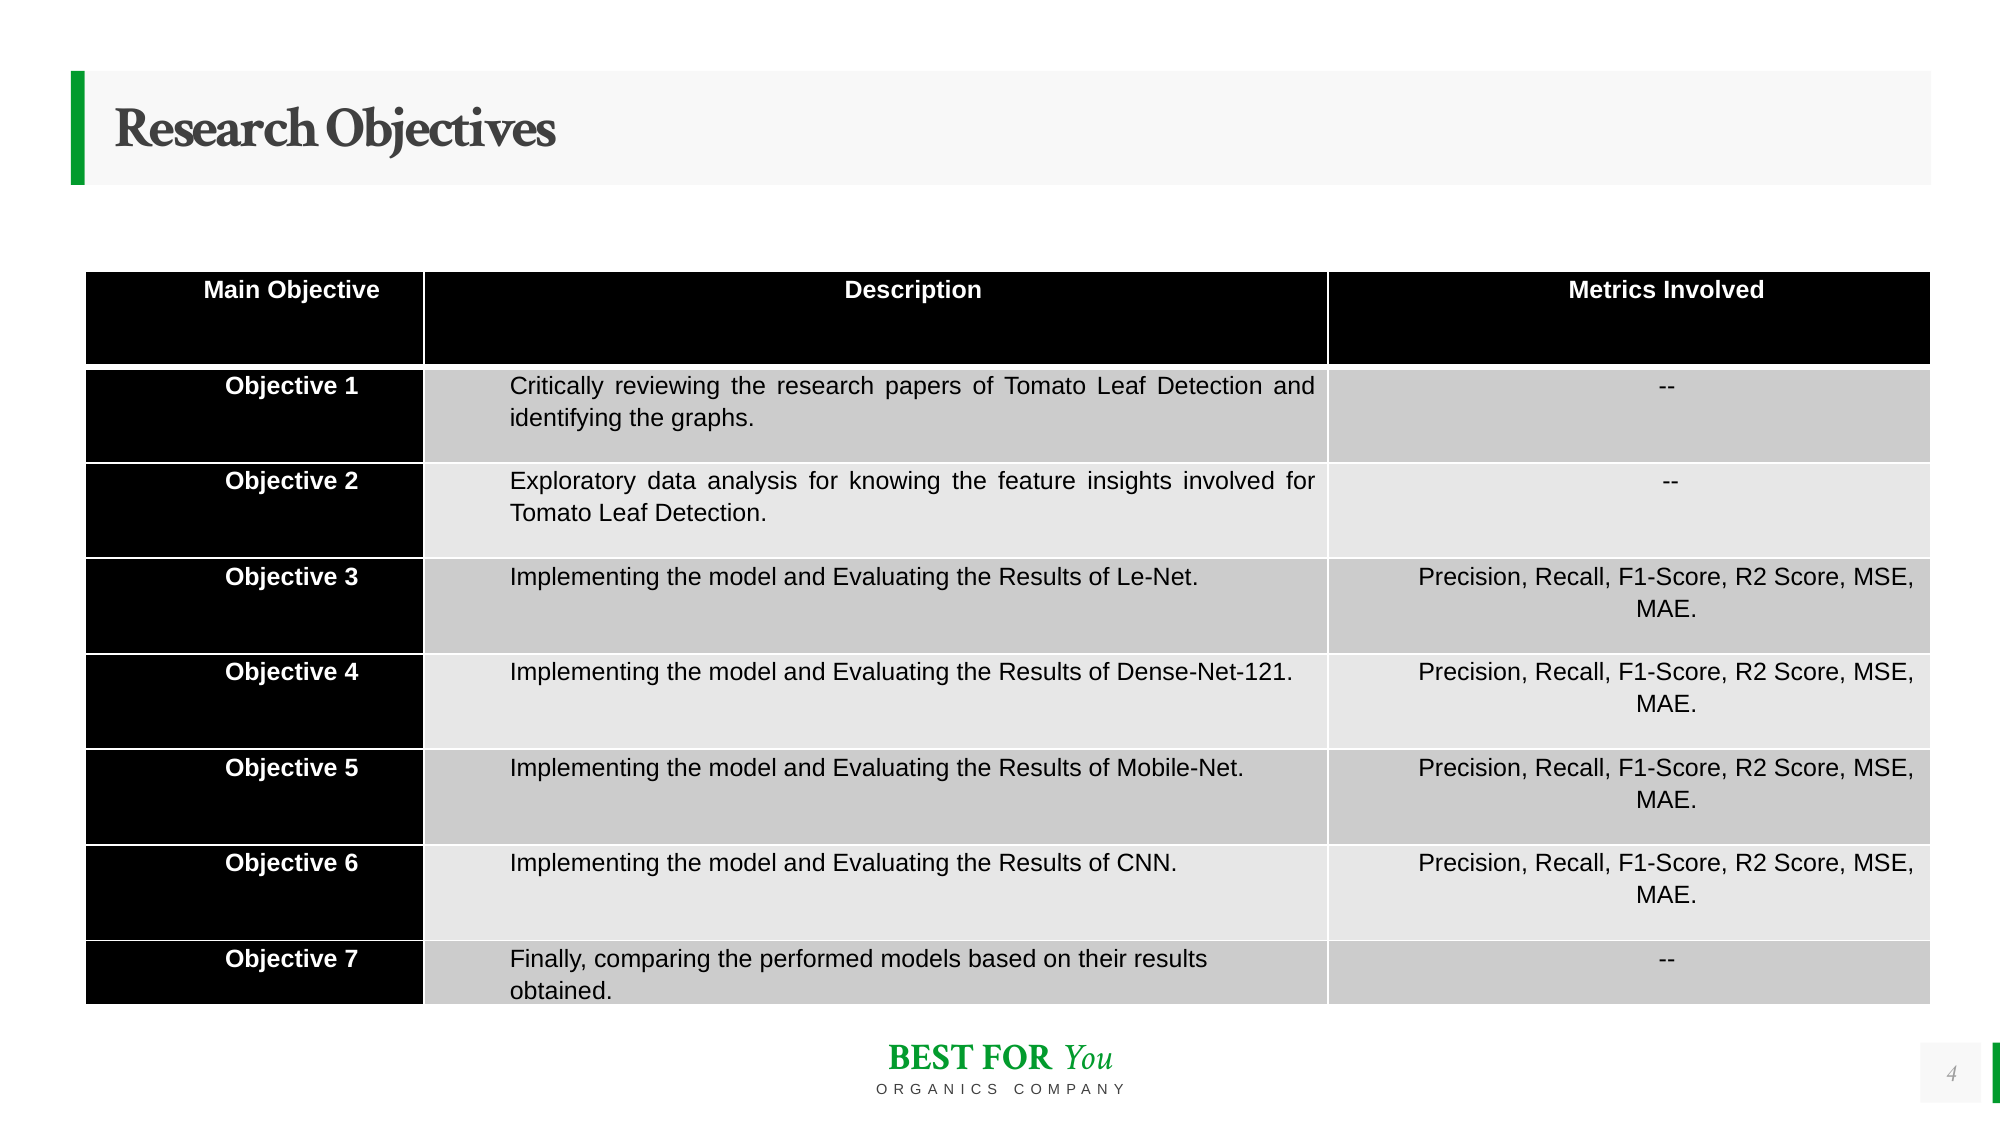

# Research Objectives
| Main Objective | Description | Metrics Involved |
| --- | --- | --- |
| Objective 1 | Critically reviewing the research papers of Tomato Leaf Detection and identifying the graphs. | -- |
| Objective 2 | Exploratory data analysis for knowing the feature insights involved for Tomato Leaf Detection. | -- |
| Objective 3 | Implementing the model and Evaluating the Results of Le-Net. | Precision, Recall, F1-Score, R2 Score, MSE, MAE. |
| Objective 4 | Implementing the model and Evaluating the Results of Dense-Net-121. | Precision, Recall, F1-Score, R2 Score, MSE, MAE. |
| Objective 5 | Implementing the model and Evaluating the Results of Mobile-Net. | Precision, Recall, F1-Score, R2 Score, MSE, MAE. |
| Objective 6 | Implementing the model and Evaluating the Results of CNN. | Precision, Recall, F1-Score, R2 Score, MSE, MAE. |
| Objective 7 | Finally, comparing the performed models based on their results obtained. | -- |
4